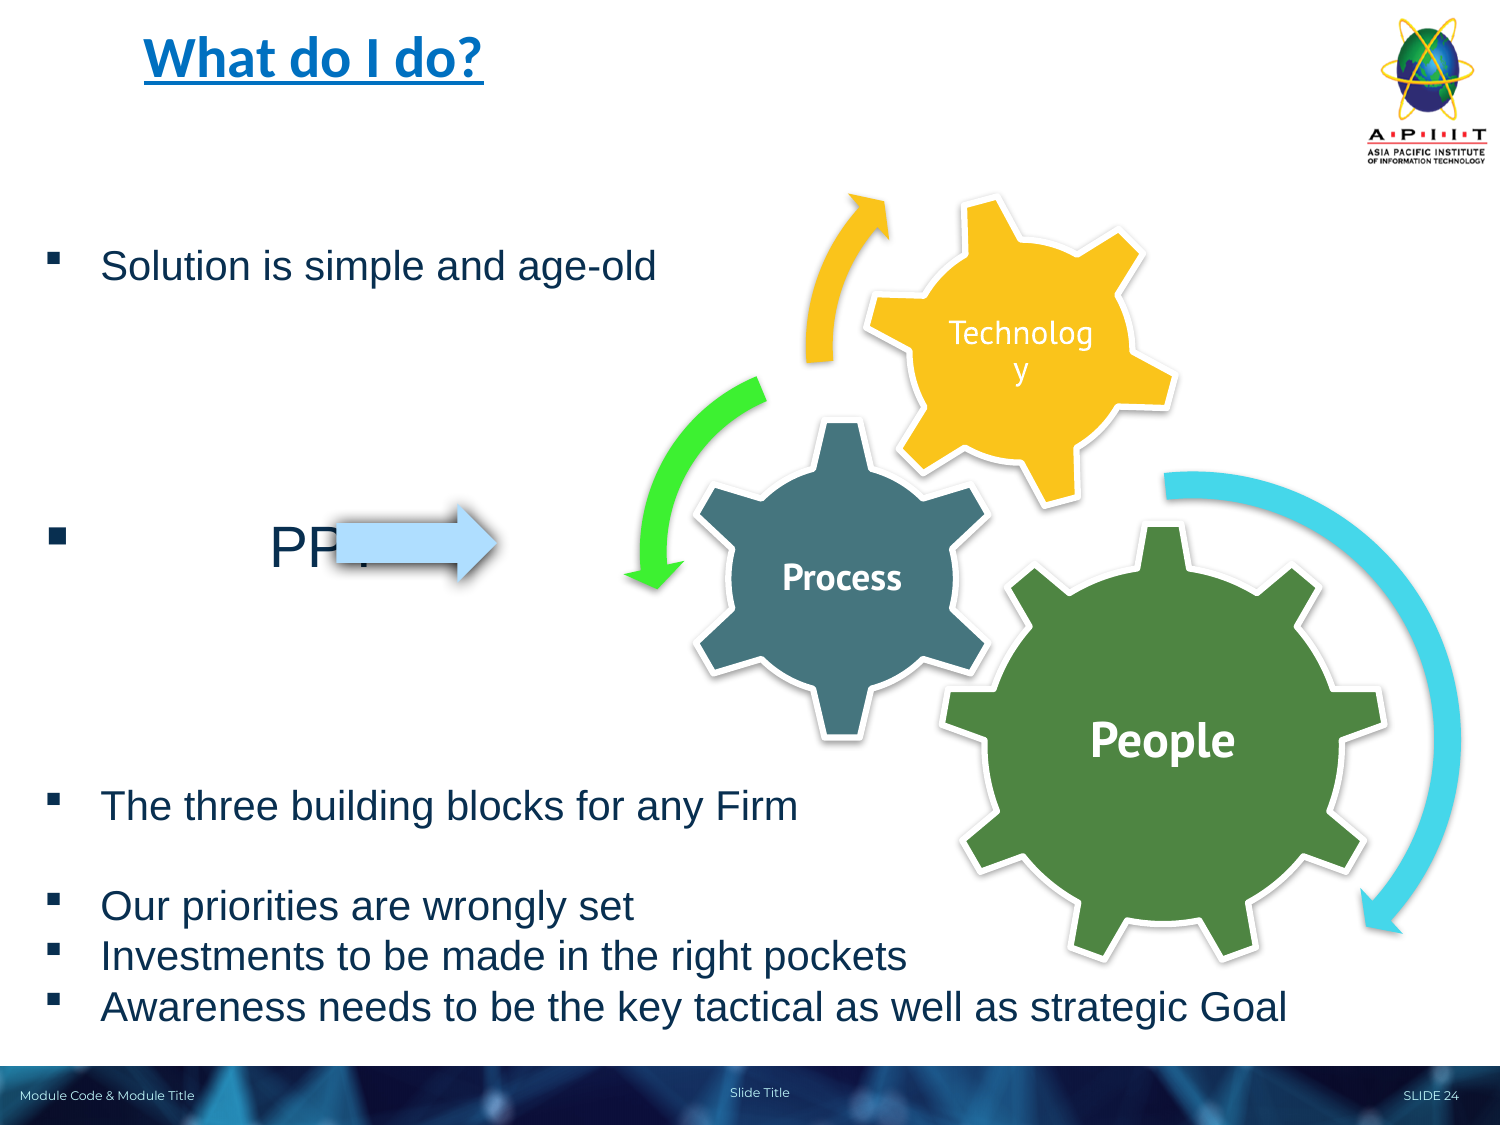

# What do I do?
People
Process
Technology
Solution is simple and age-old

	PPT

The three building blocks for any Firm

Our priorities are wrongly set
Investments to be made in the right pockets
Awareness needs to be the key tactical as well as strategic Goal